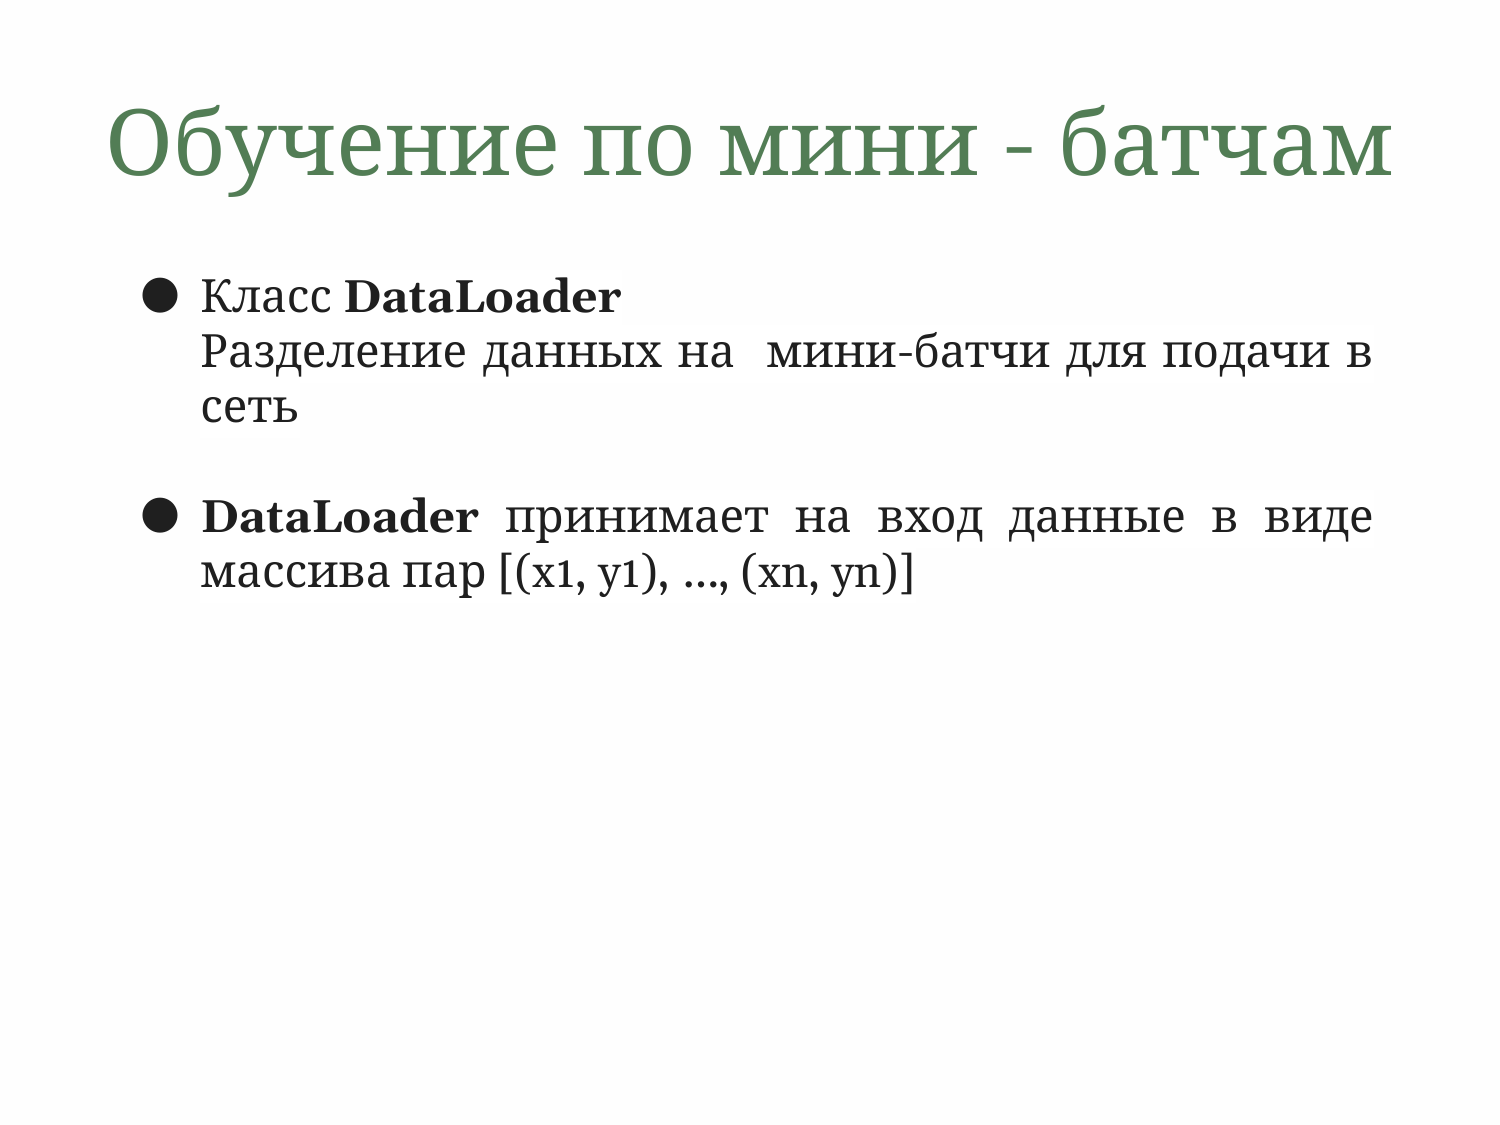

# Обучение по мини - батчам
Класс DataLoader
Разделение данных на  мини-батчи для подачи в сеть

DataLoader принимает на вход данные в виде массива пар [(x1, y1), …, (xn, yn)]